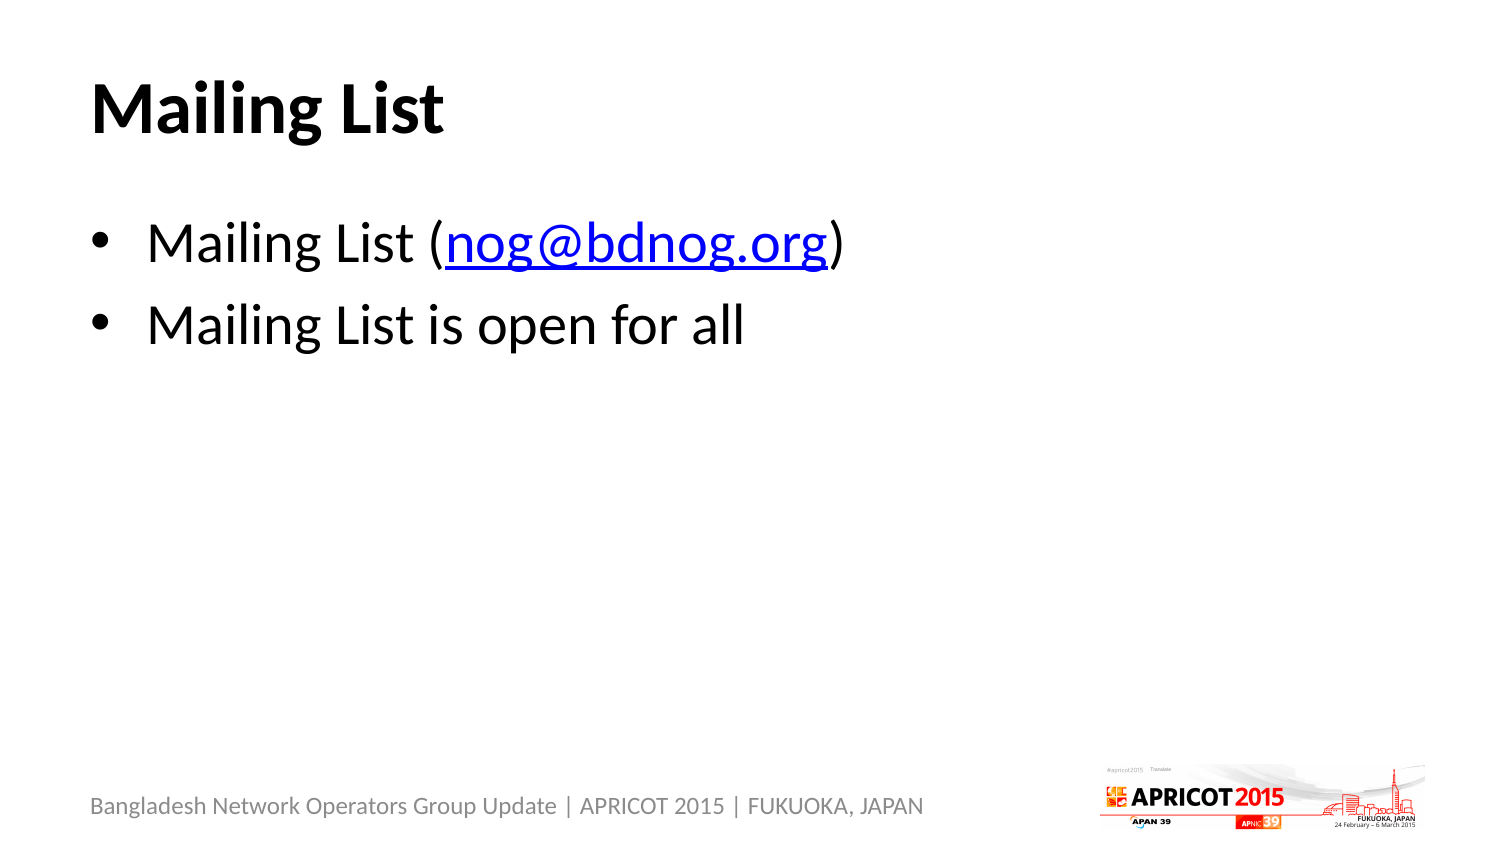

# Mailing List
Mailing List (nog@bdnog.org)
Mailing List is open for all
Bangladesh Network Operators Group Update | APRICOT 2015 | FUKUOKA, JAPAN